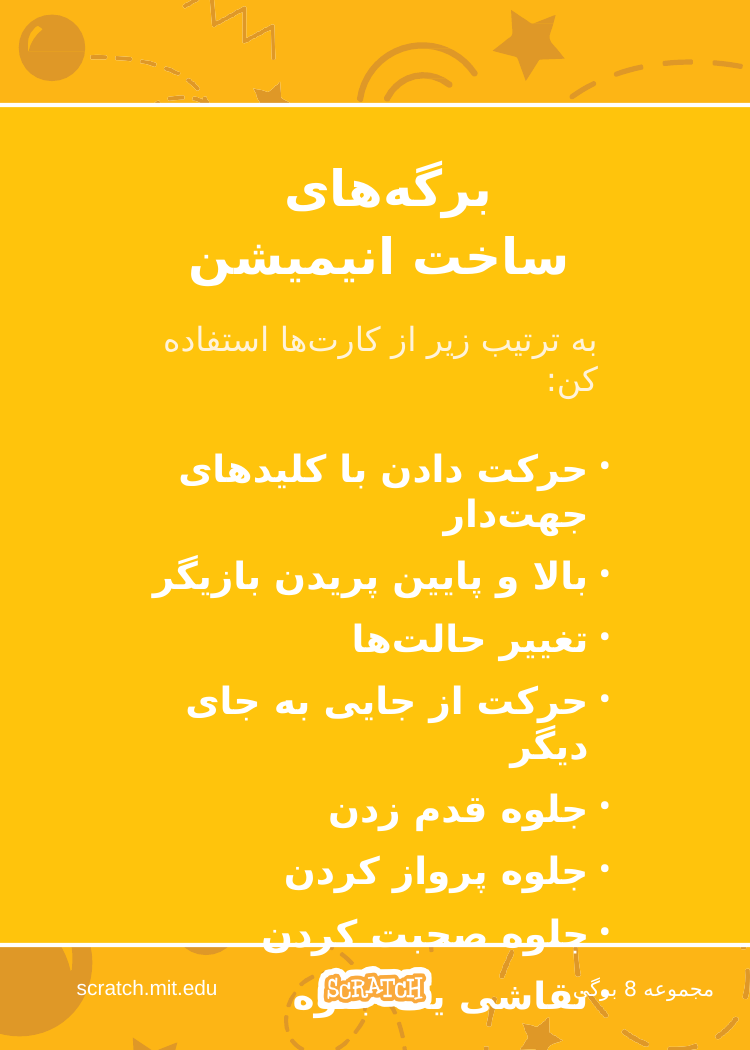

# برگه‌های ساخت انیمیشن

به ترتیب زیر از کارت‌ها استفاده کن:

حرکت دادن با کلیدهای جهت‌دار
بالا و پایین پریدن بازیگر
تغییر حالت‌ها
حرکت از جایی به جای دیگر
جلوه قدم زدن
جلوه پرواز کردن
جلوه صحبت کردن
نقاشی یک جلوه

scratch.mit.edu
مجموعه 8 برگی